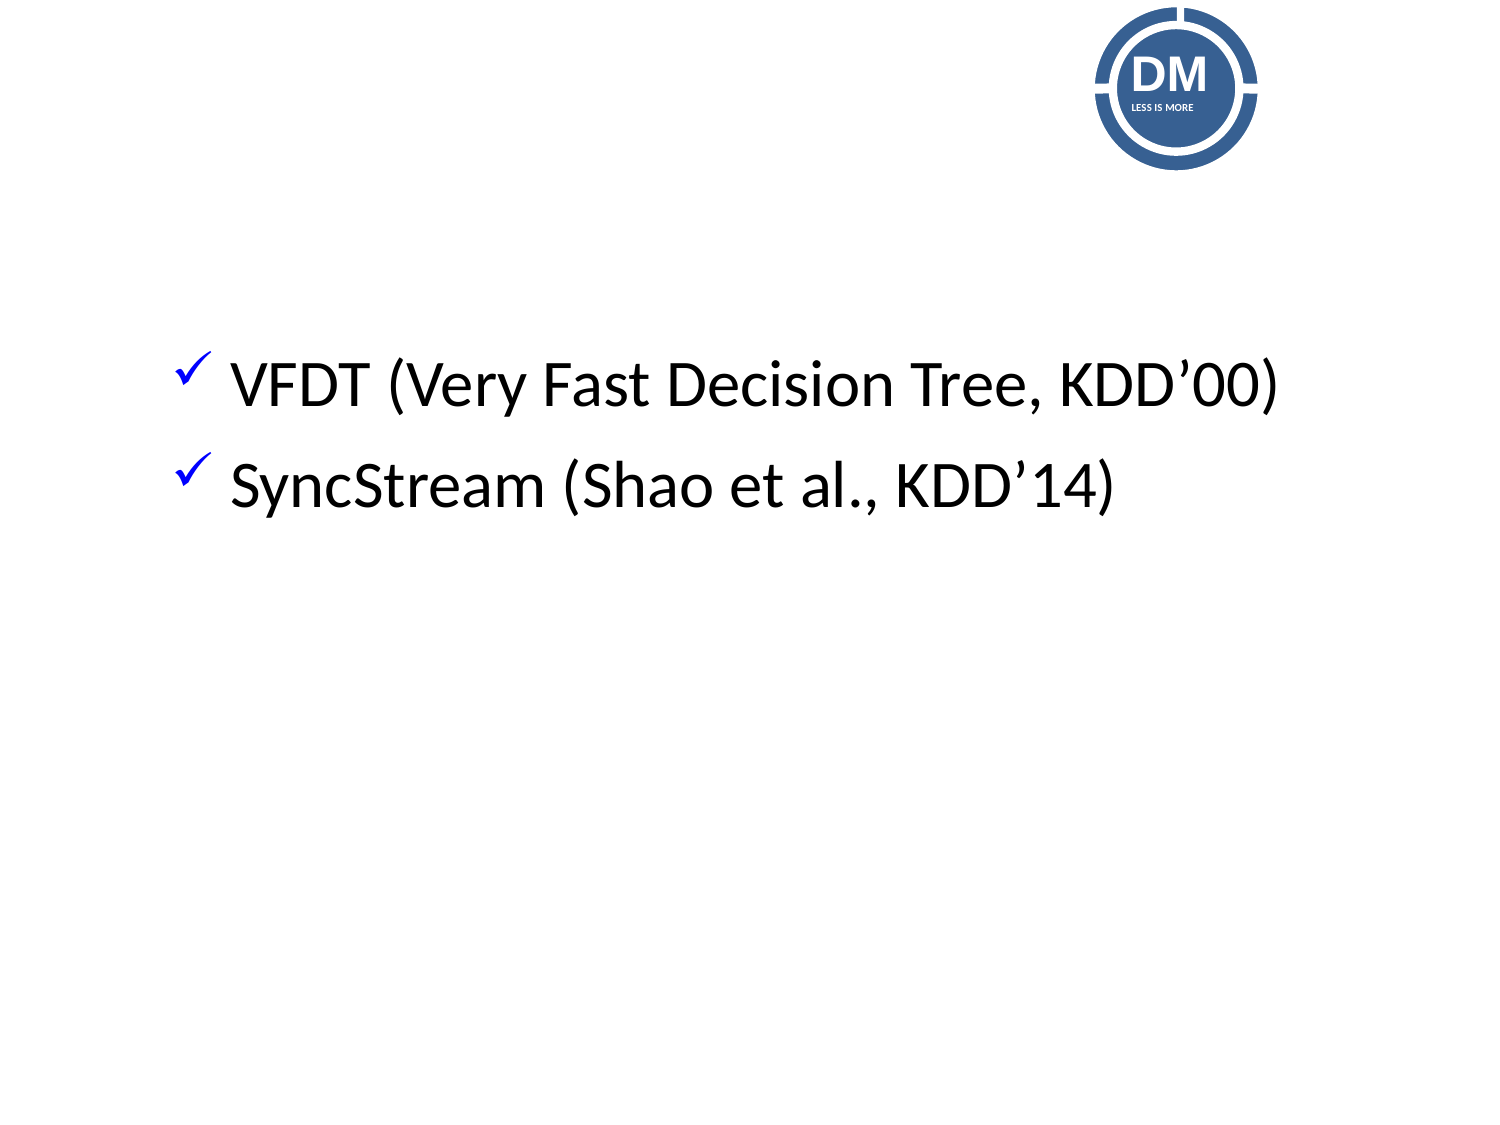

VFDT (Very Fast Decision Tree, KDD’00)
 SyncStream (Shao et al., KDD’14)